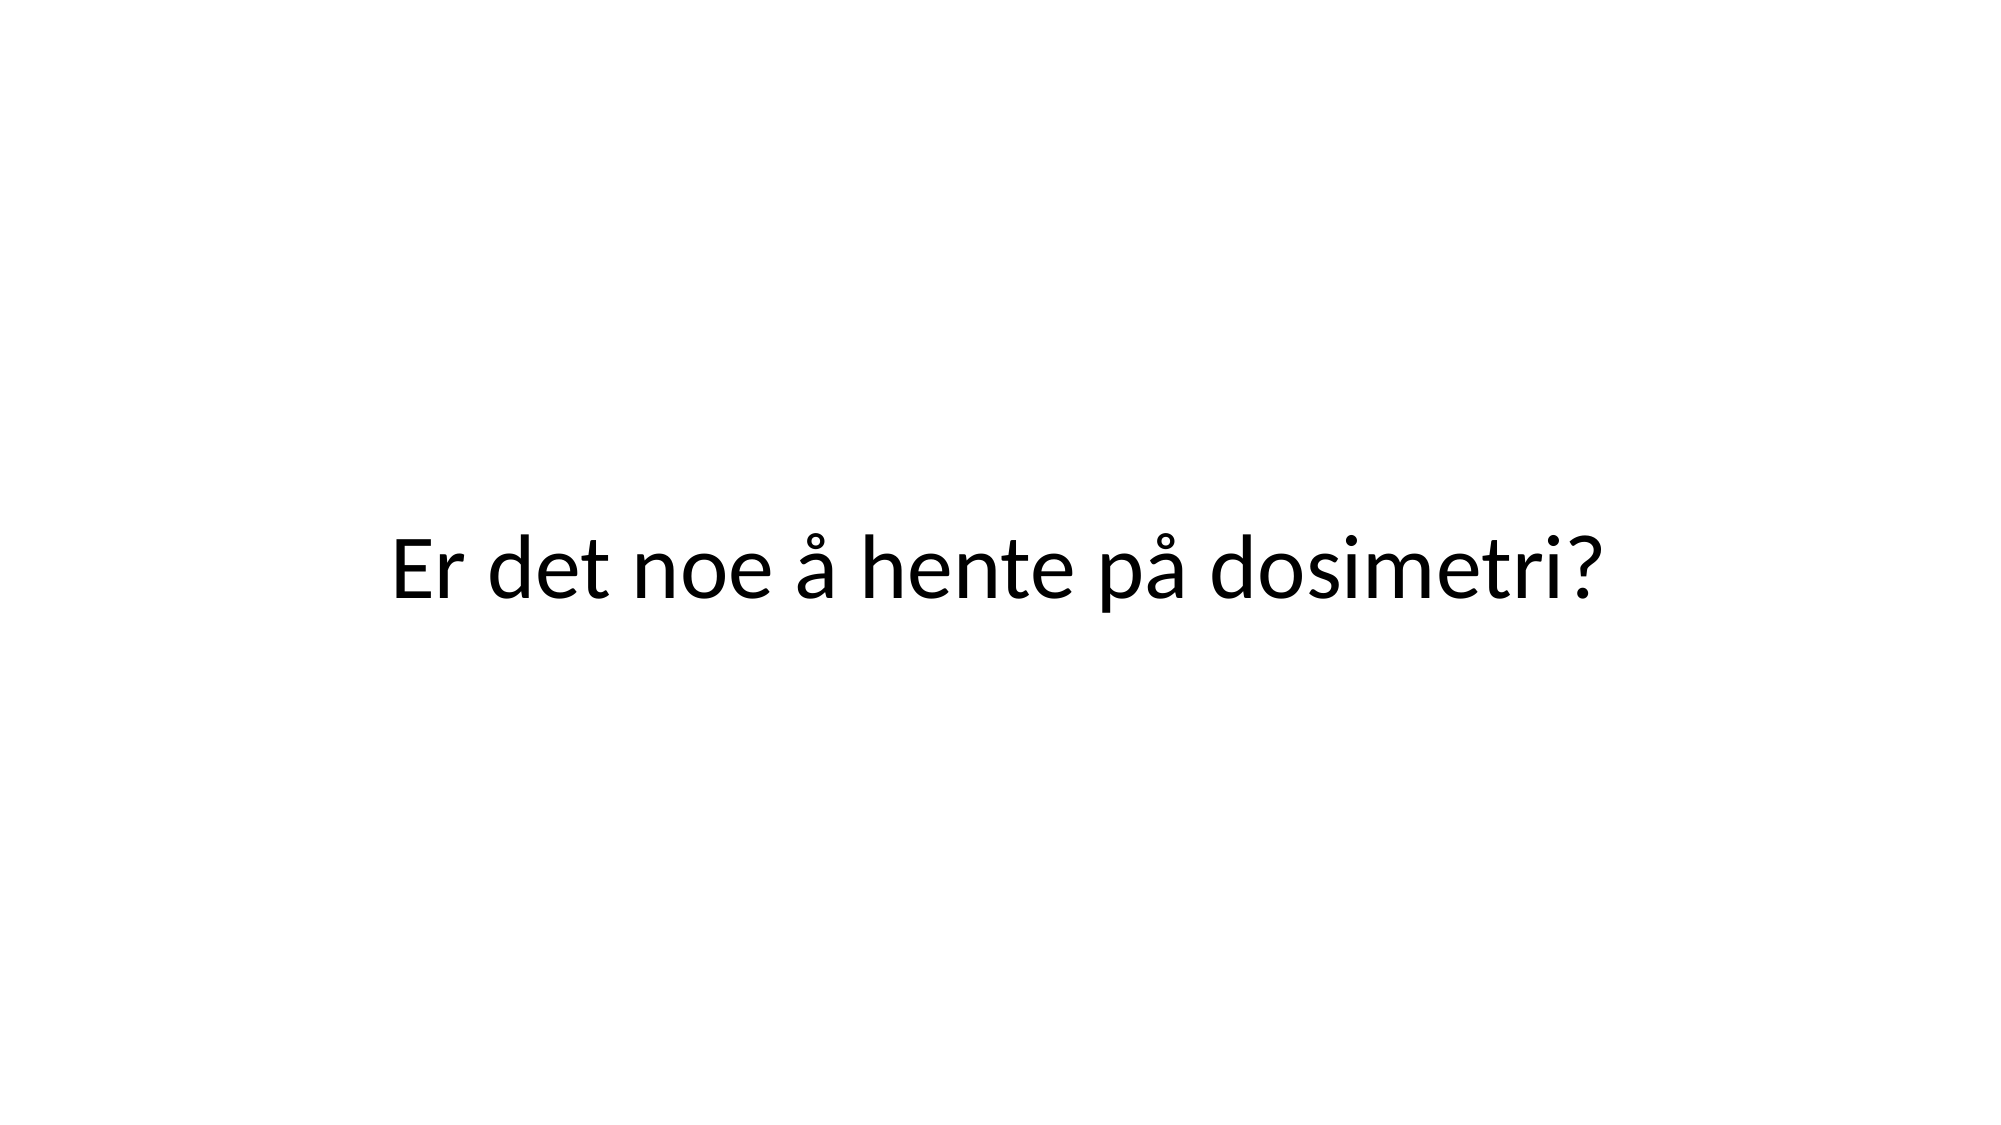

Er det noe å hente på dosimetri?